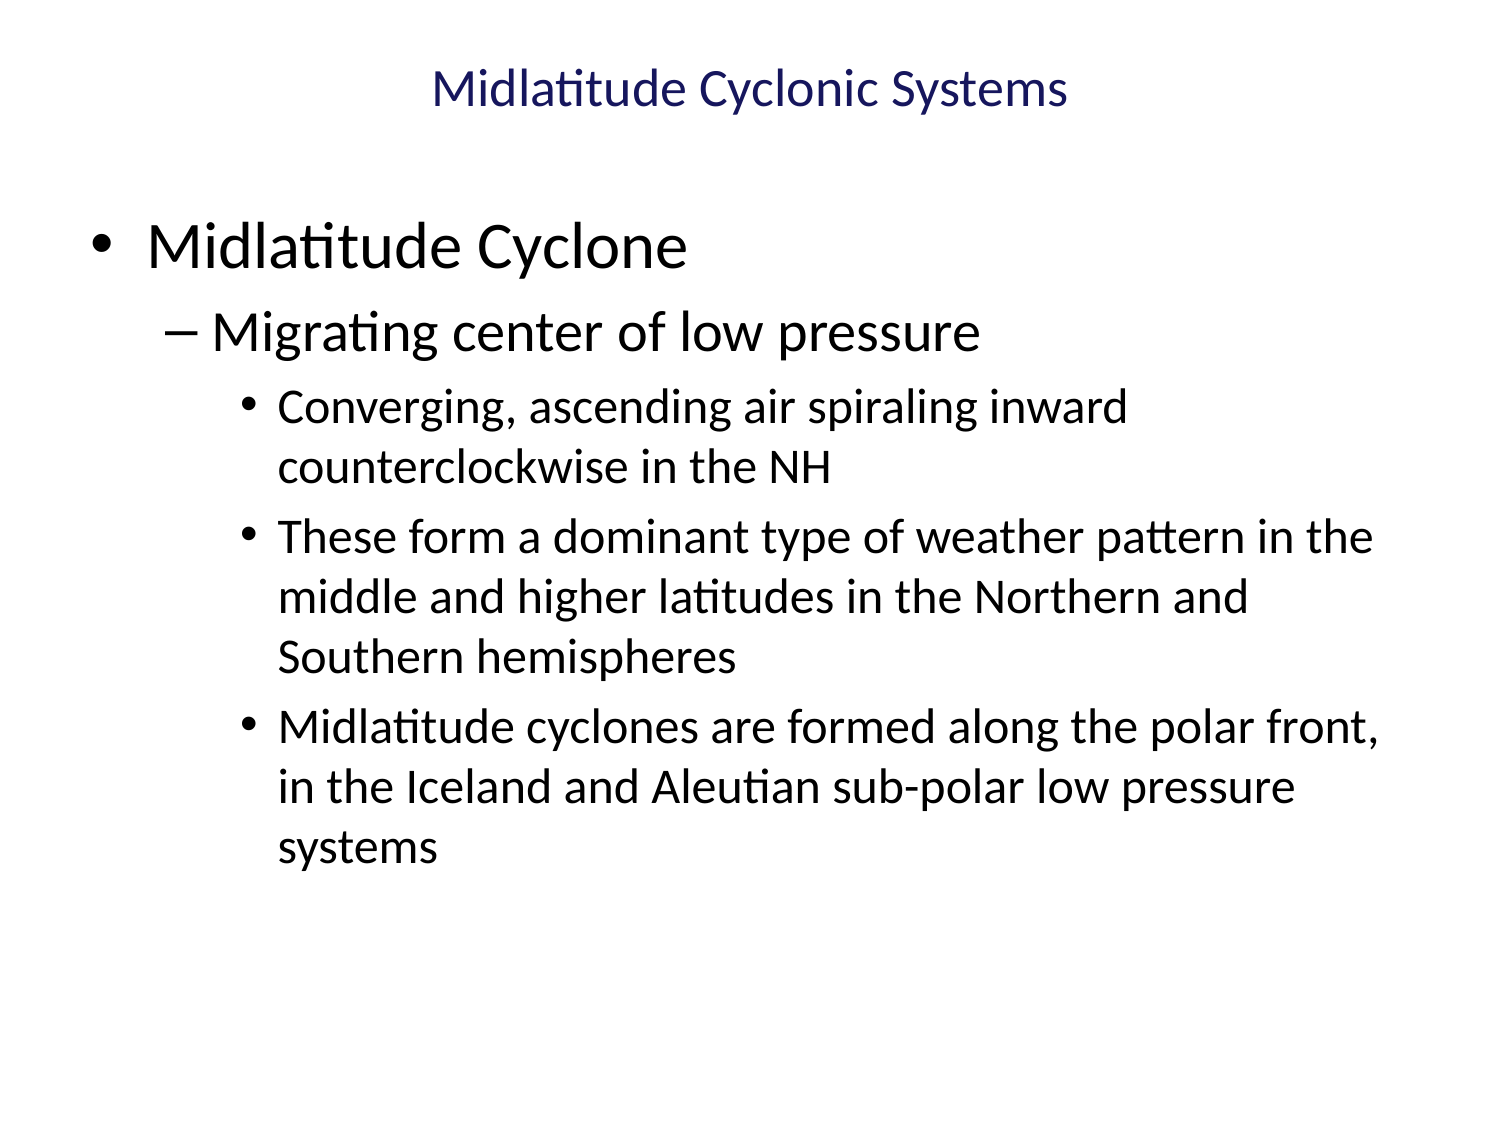

# Midlatitude Cyclonic Systems
Midlatitude Cyclone
Migrating center of low pressure
Converging, ascending air spiraling inward counterclockwise in the NH
These form a dominant type of weather pattern in the middle and higher latitudes in the Northern and Southern hemispheres
Midlatitude cyclones are formed along the polar front, in the Iceland and Aleutian sub-polar low pressure systems